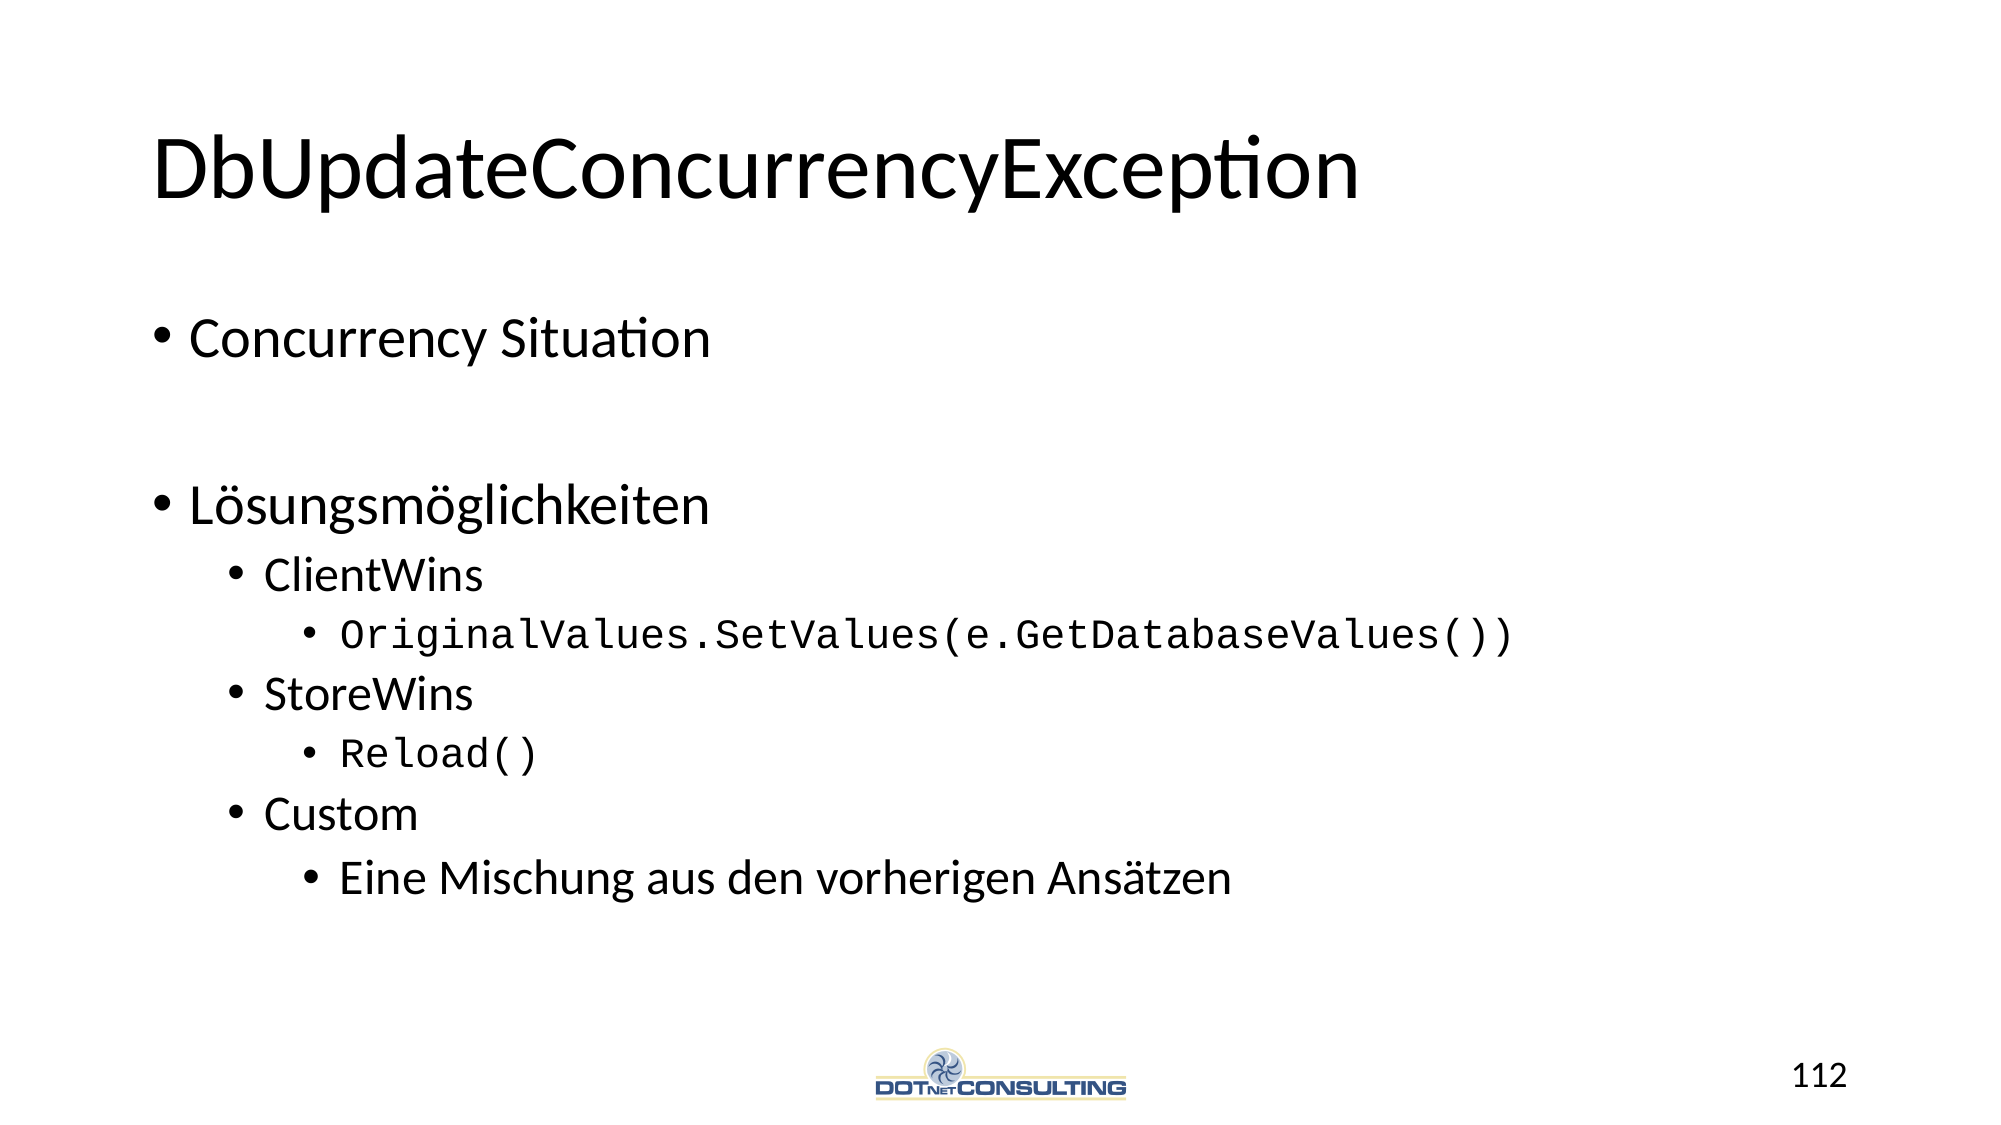

# DbUpdateConcurrencyException
Concurrency Situation

Lösungsmöglichkeiten
ClientWins
OriginalValues.SetValues(e.GetDatabaseValues())
StoreWins
Reload()
Custom
Eine Mischung aus den vorherigen Ansätzen
112